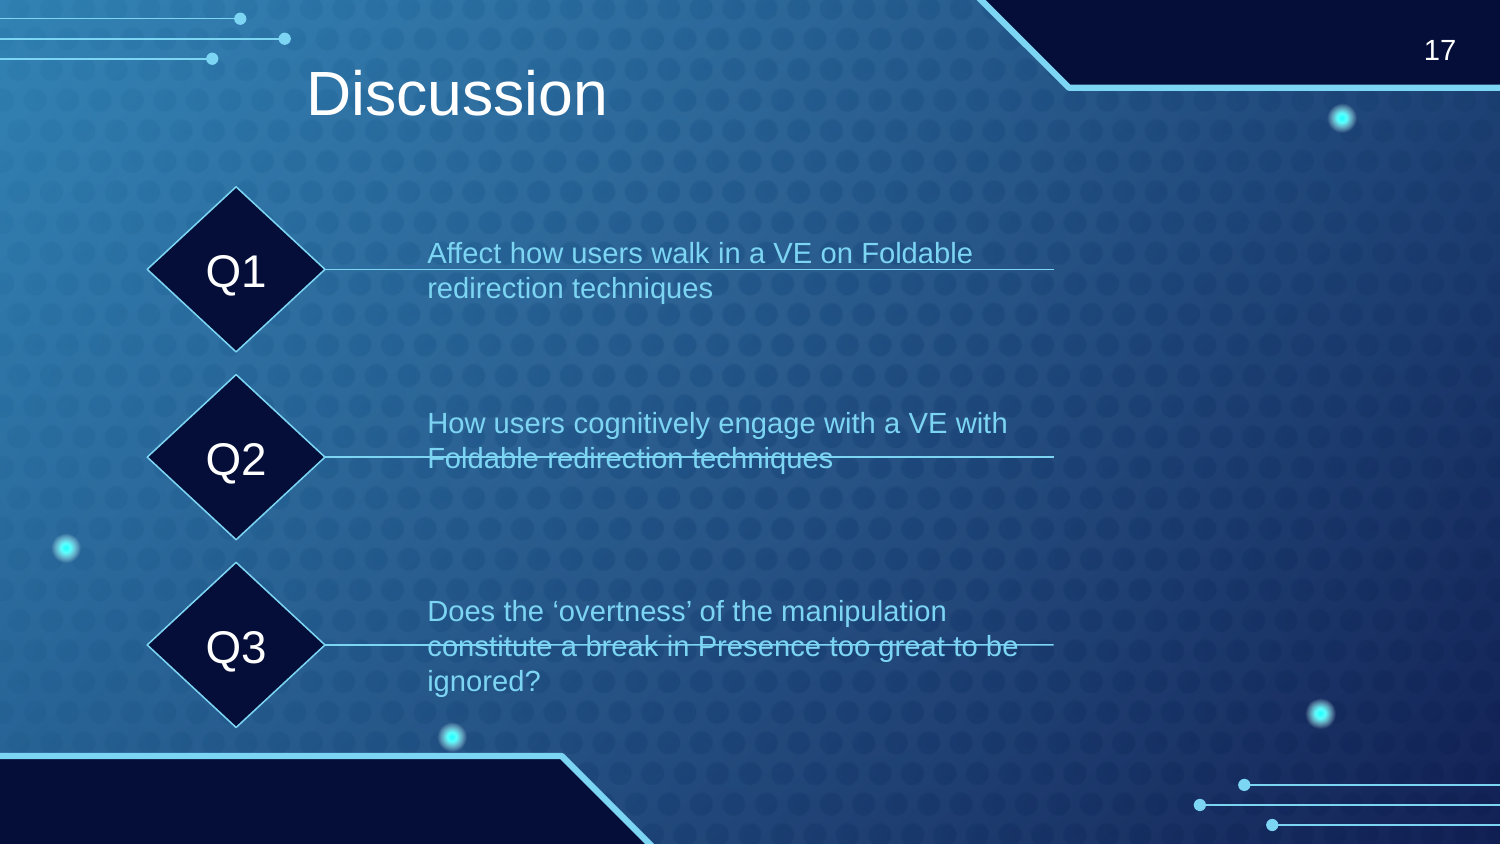

17
Discussion
Q1
Affect how users walk in a VE on Foldable redirection techniques
Q2
How users cognitively engage with a VE with Foldable redirection techniques

Q3
Does the ‘overtness’ of the manipulation constitute a break in Presence too great to be ignored?